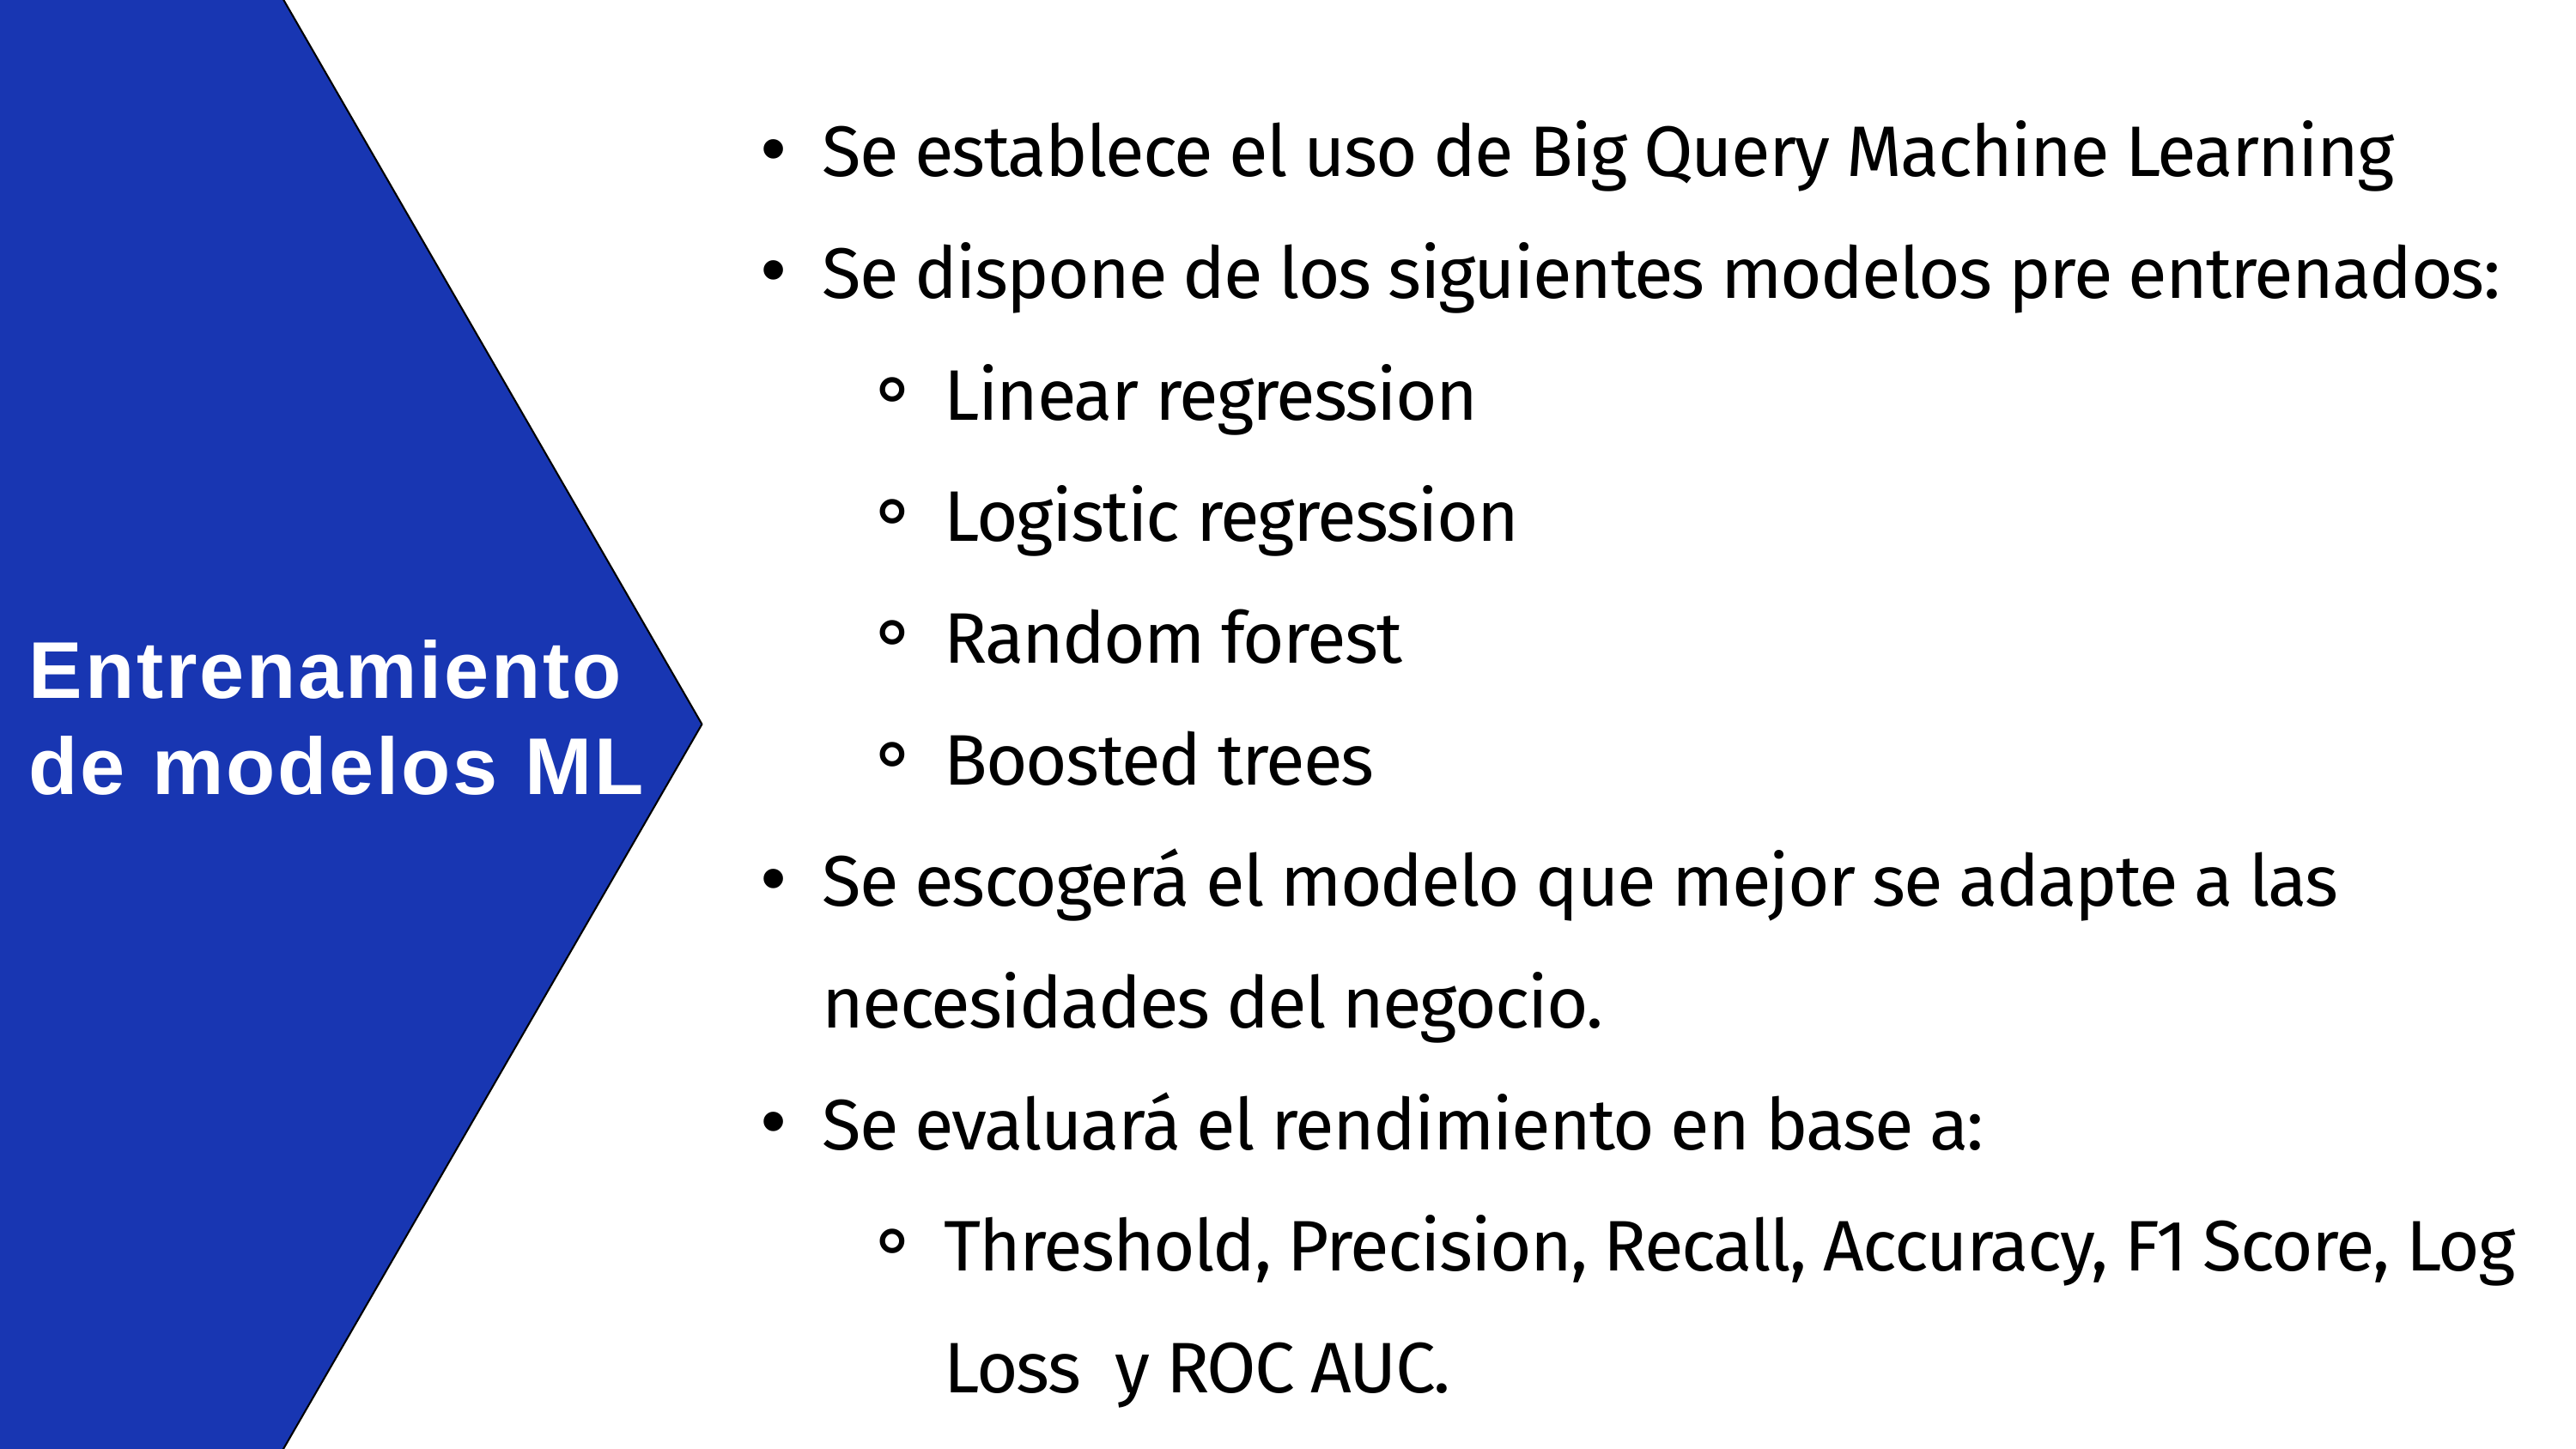

Se establece el uso de Big Query Machine Learning
Se dispone de los siguientes modelos pre entrenados:
Linear regression
Logistic regression
Random forest
Boosted trees
Se escogerá el modelo que mejor se adapte a las necesidades del negocio.
Se evaluará el rendimiento en base a:
Threshold, Precision, Recall, Accuracy, F1 Score, Log Loss  y ROC AUC.
Entrenamiento de modelos ML